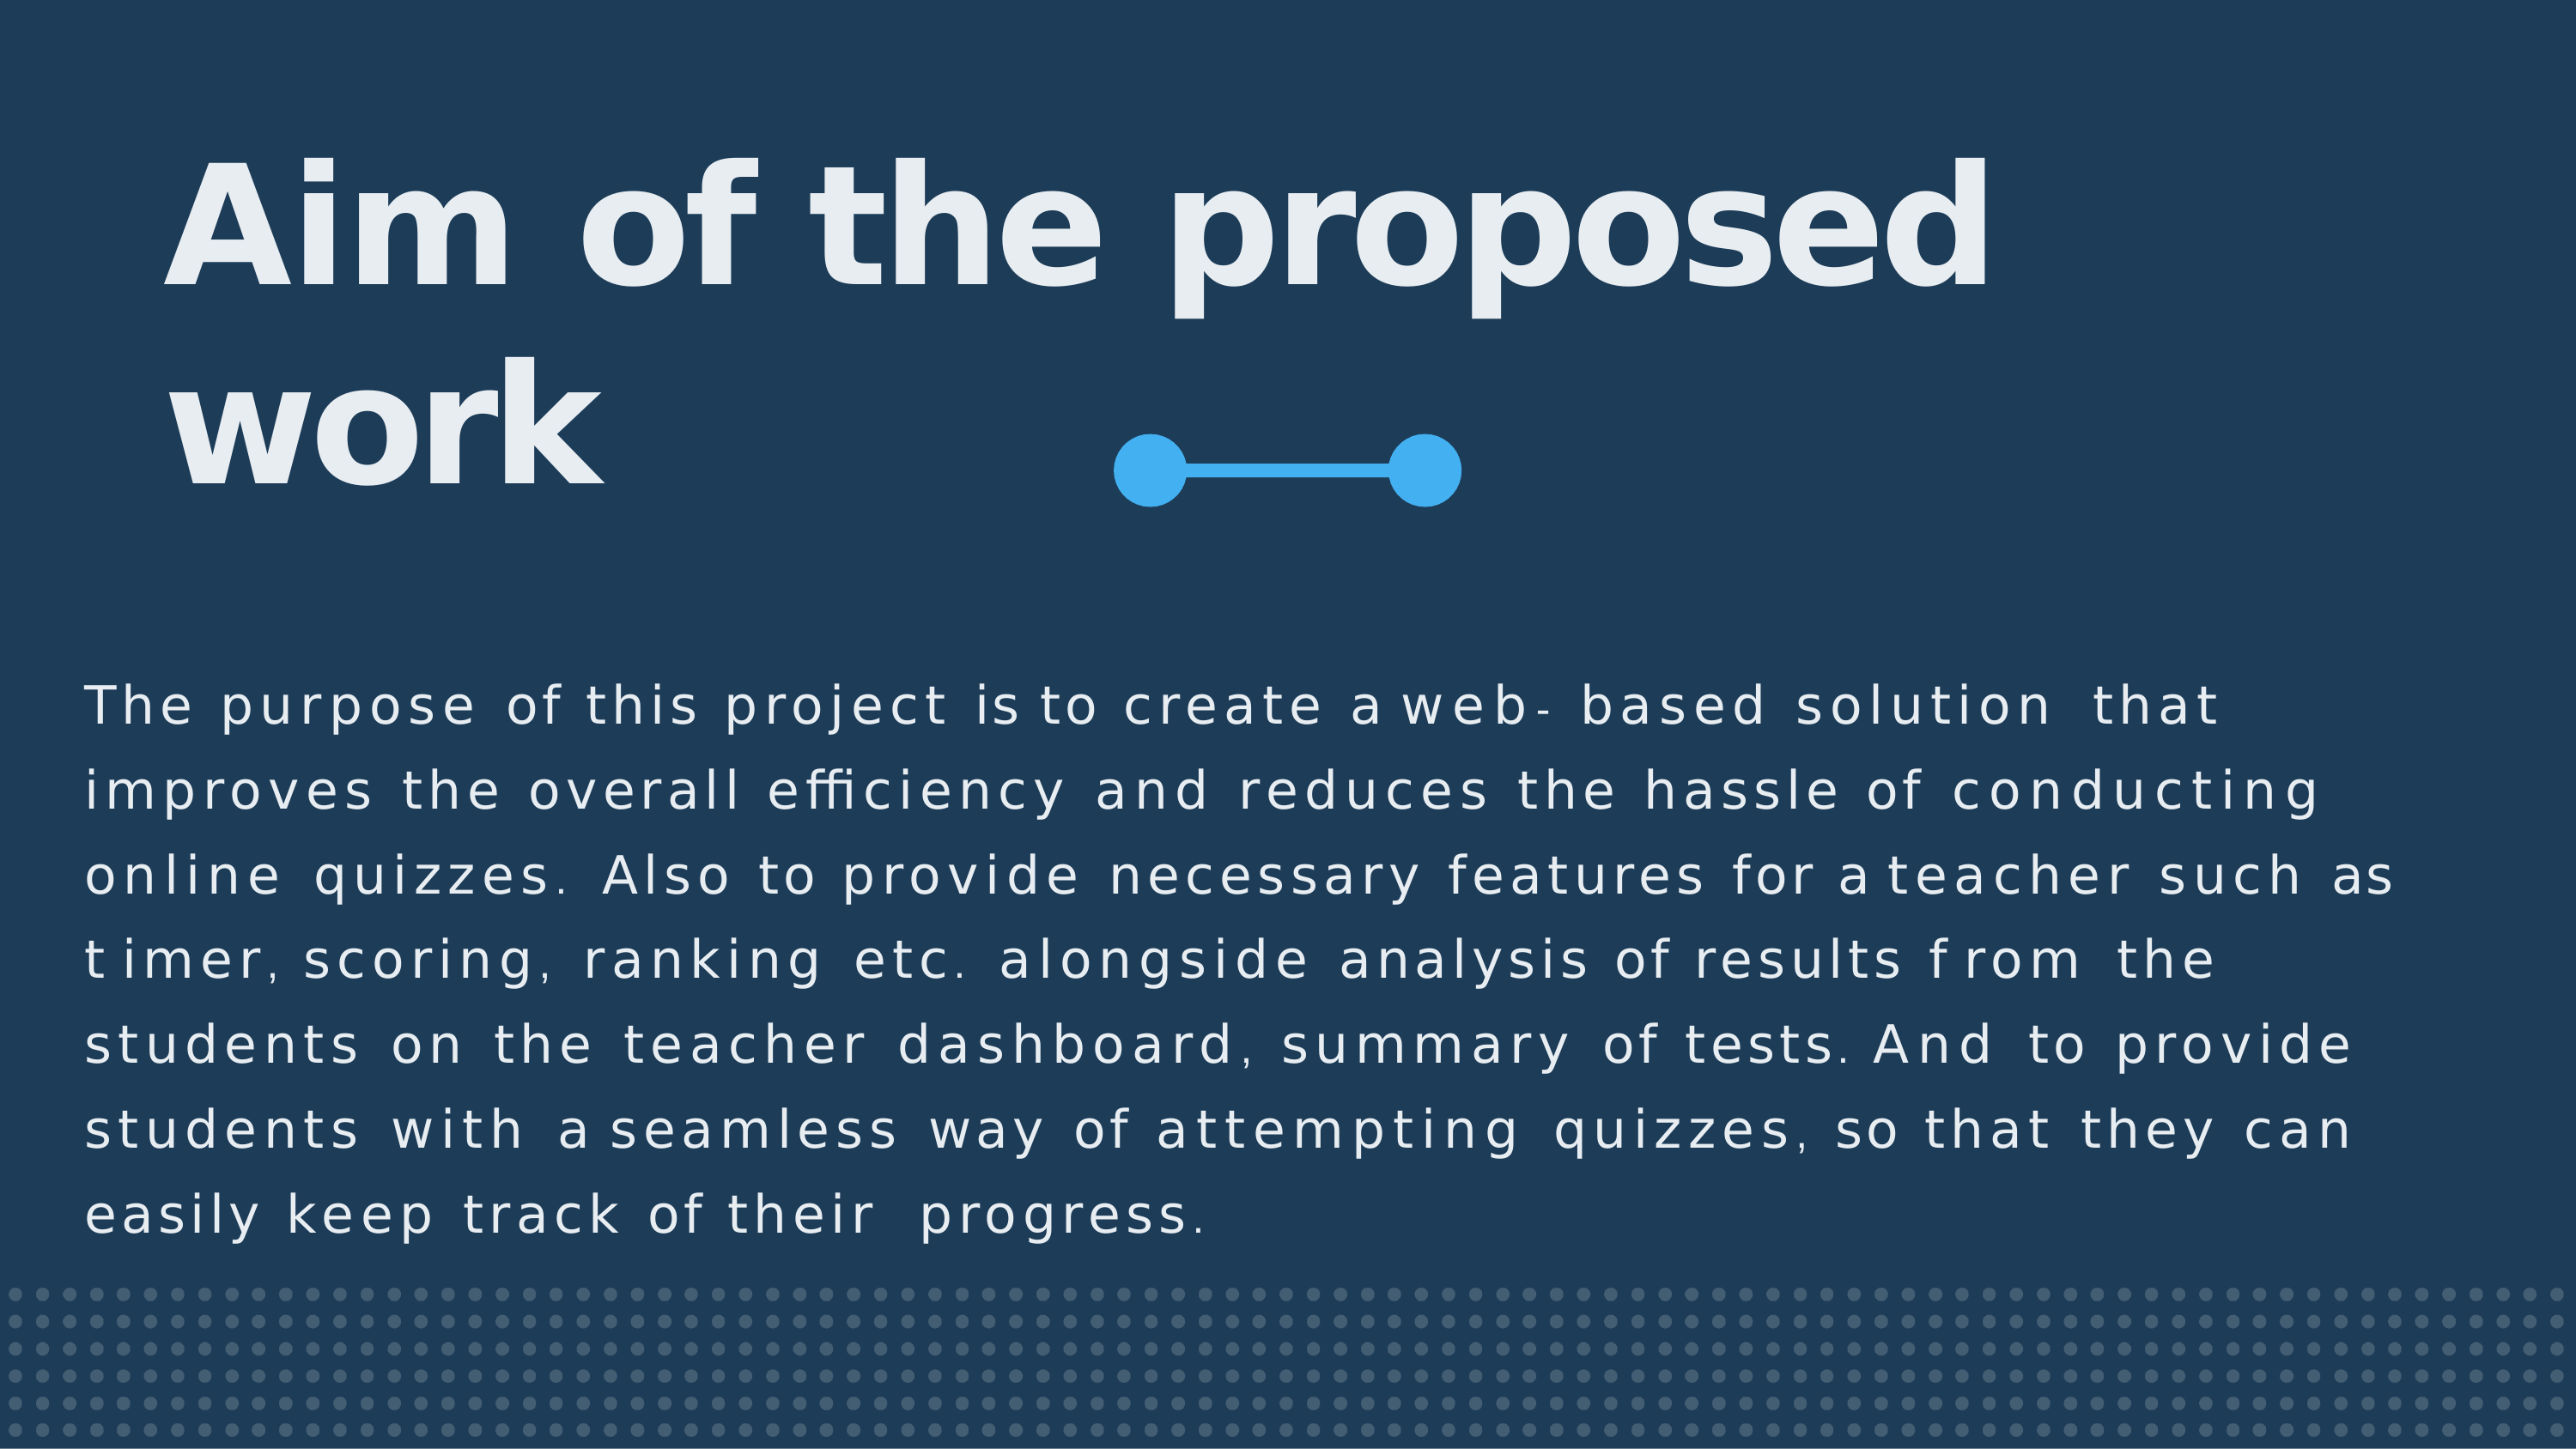

# Aim of the proposed work

The purpose of this project is to create a web- based solution that
improves the overall efficiency and reduces the hassle of conducting
online quizzes.		Also to provide necessary features for a teacher such as  t imer,	scoring,	ranking etc.	alongside analysis of results f rom the
students on the teacher dashboard, summary of tests. And to provide  students with a seamless way of attempting quizzes, so that they can  easily keep track of their progress.